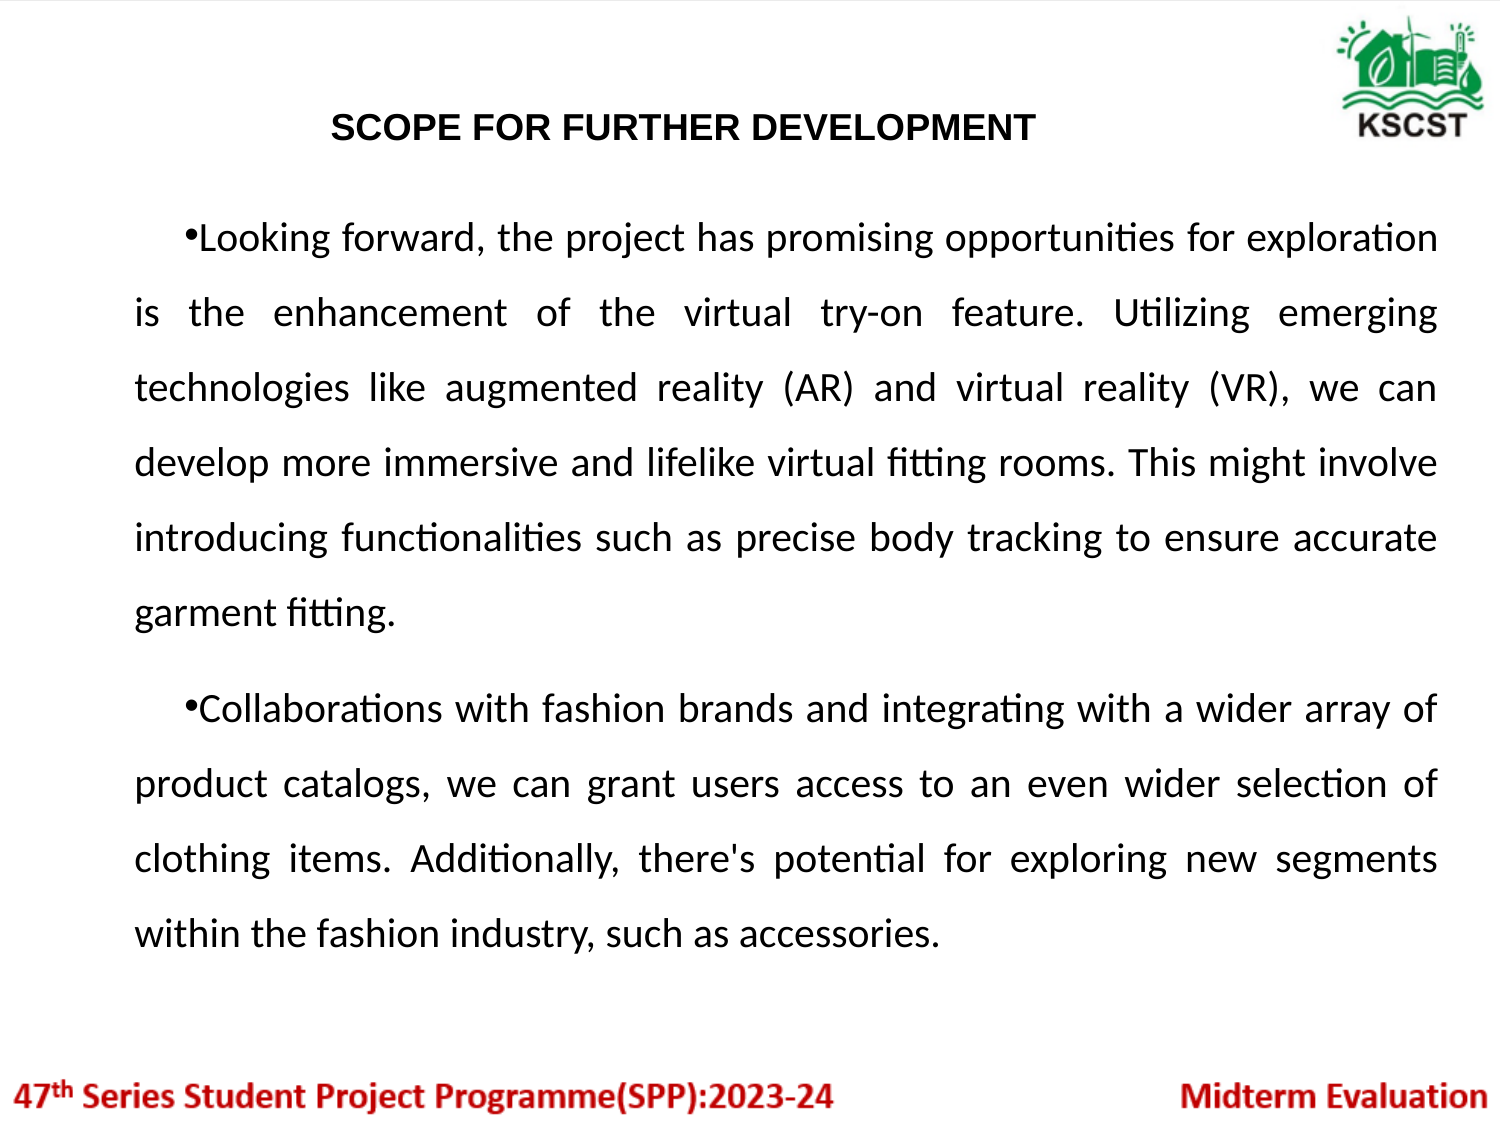

# SCOPE FOR FURTHER DEVELOPMENT
Looking forward, the project has promising opportunities for exploration is the enhancement of the virtual try-on feature. Utilizing emerging technologies like augmented reality (AR) and virtual reality (VR), we can develop more immersive and lifelike virtual fitting rooms. This might involve introducing functionalities such as precise body tracking to ensure accurate garment fitting.
Collaborations with fashion brands and integrating with a wider array of product catalogs, we can grant users access to an even wider selection of clothing items. Additionally, there's potential for exploring new segments within the fashion industry, such as accessories.